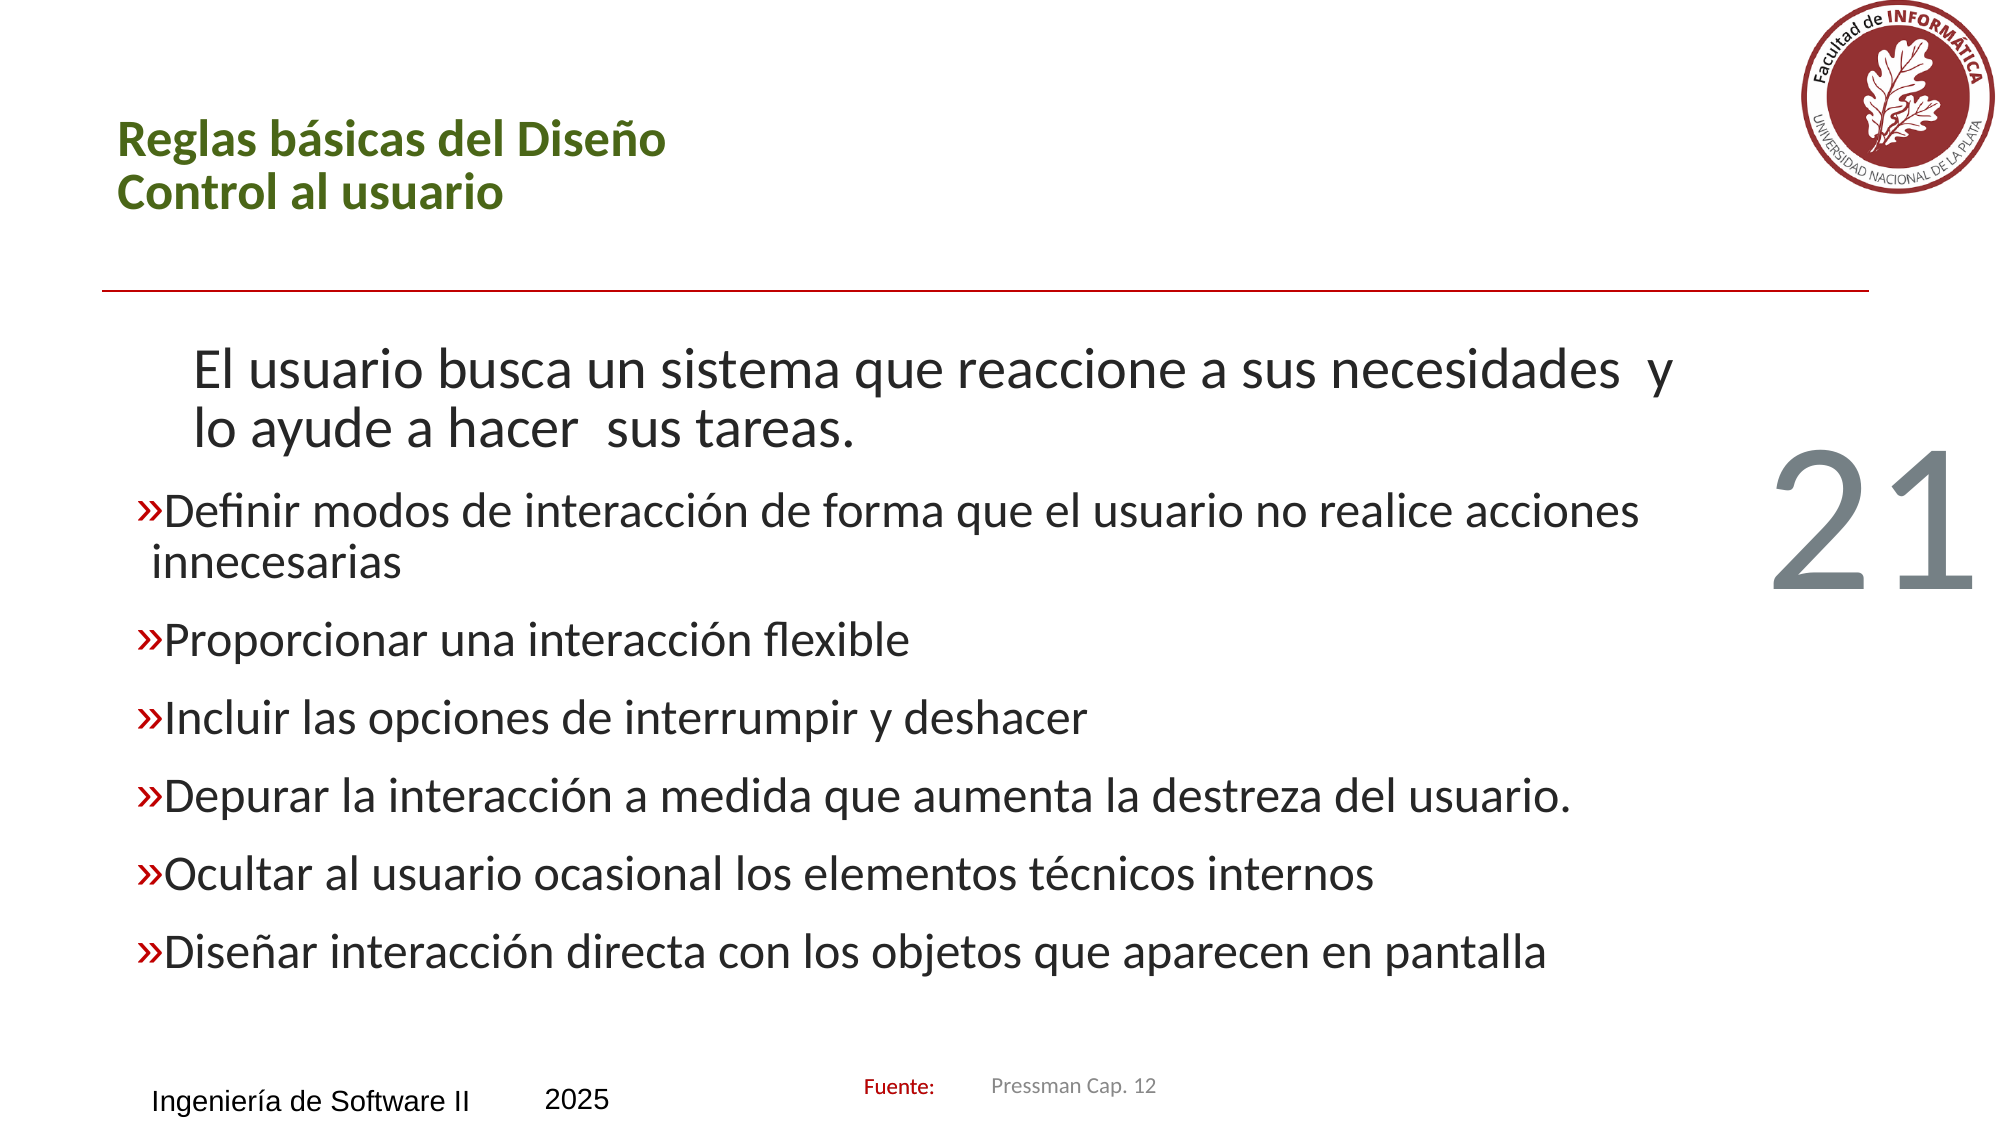

# Reglas básicas del Diseño Control al usuario
El usuario busca un sistema que reaccione a sus necesidades  y lo ayude a hacer  sus tareas.
Definir modos de interacción de forma que el usuario no realice acciones innecesarias
Proporcionar una interacción flexible
Incluir las opciones de interrumpir y deshacer
Depurar la interacción a medida que aumenta la destreza del usuario.
Ocultar al usuario ocasional los elementos técnicos internos
Diseñar interacción directa con los objetos que aparecen en pantalla

21
Pressman Cap. 12